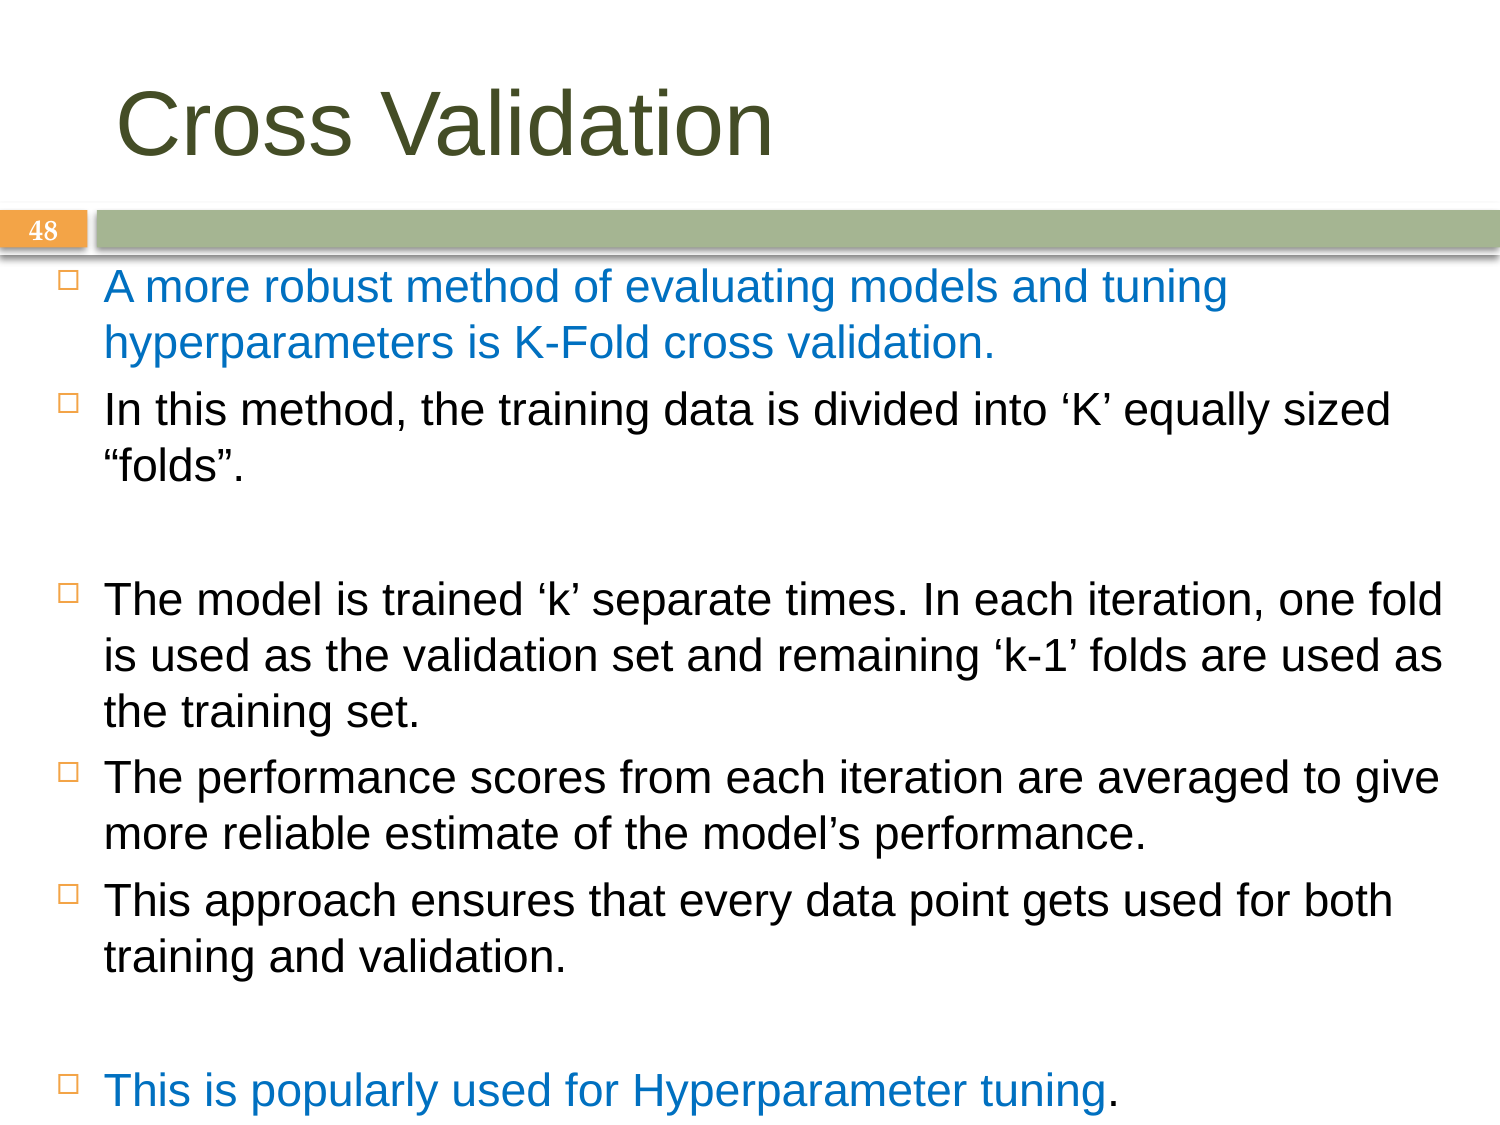

# Cross Validation
48
A more robust method of evaluating models and tuning hyperparameters is K-Fold cross validation.
In this method, the training data is divided into ‘K’ equally sized “folds”.

The model is trained ‘k’ separate times. In each iteration, one fold is used as the validation set and remaining ‘k-1’ folds are used as the training set.
The performance scores from each iteration are averaged to give more reliable estimate of the model’s performance.
This approach ensures that every data point gets used for both training and validation.

This is popularly used for Hyperparameter tuning.